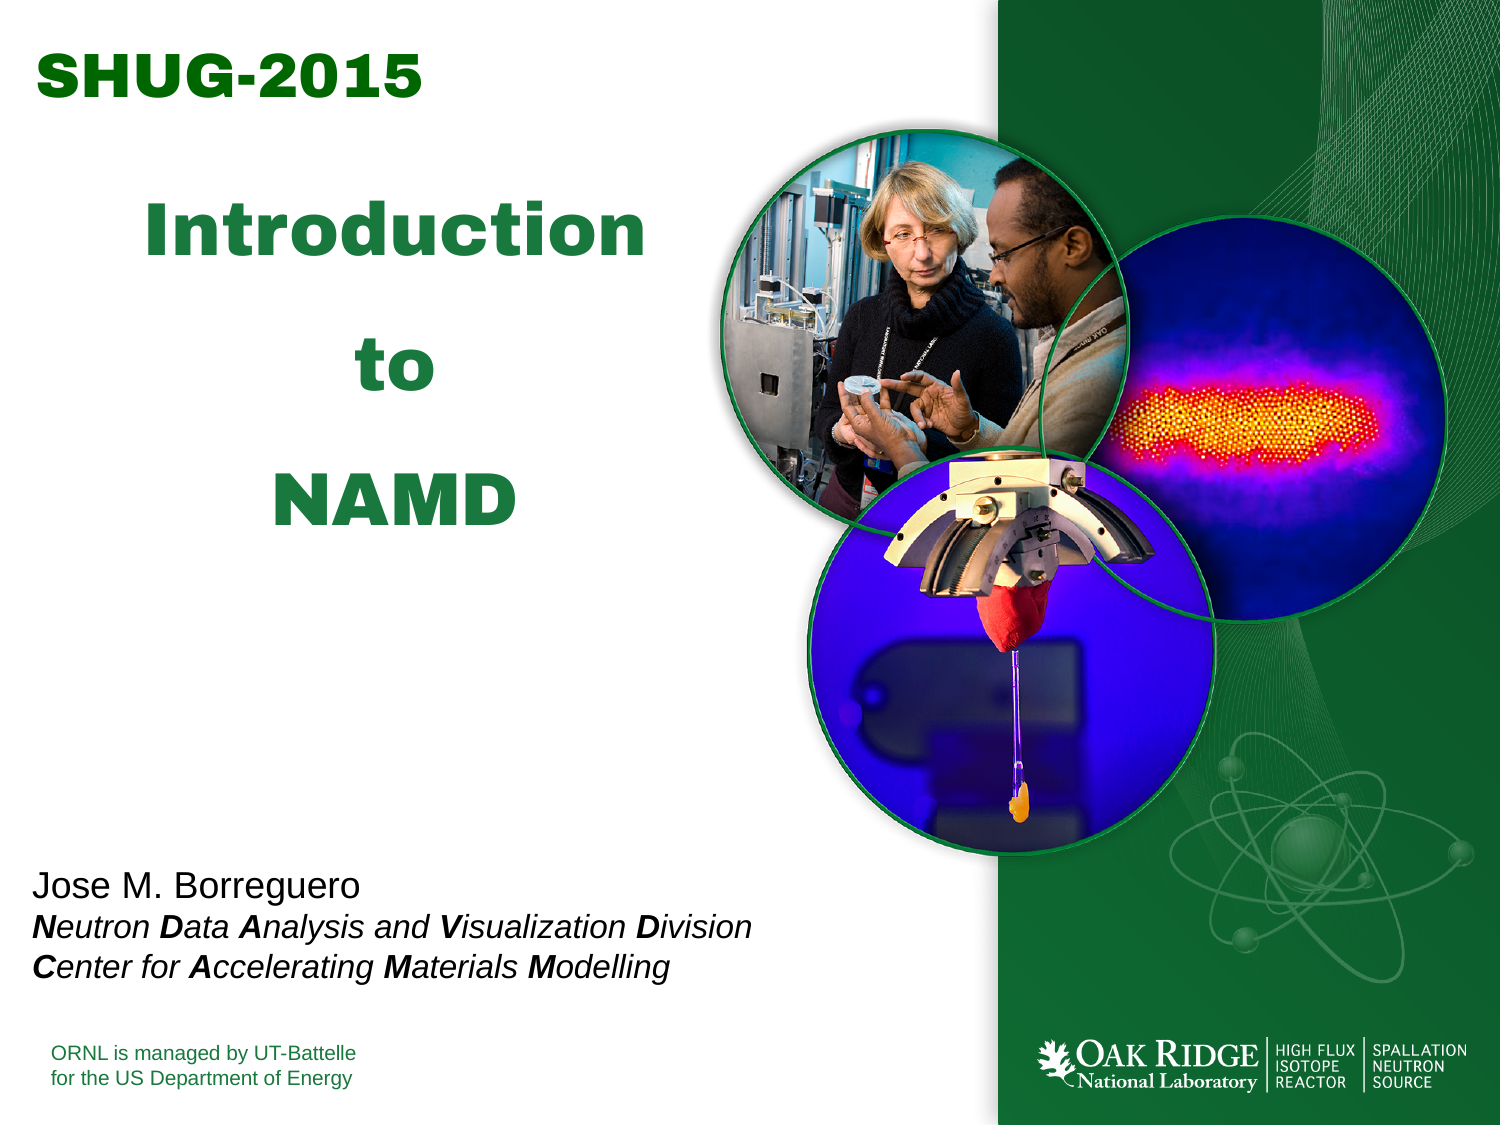

SHUG-2015
# Introduction to NAMD
Jose M. Borreguero
Neutron Data Analysis and Visualization Division
Center for Accelerating Materials Modelling